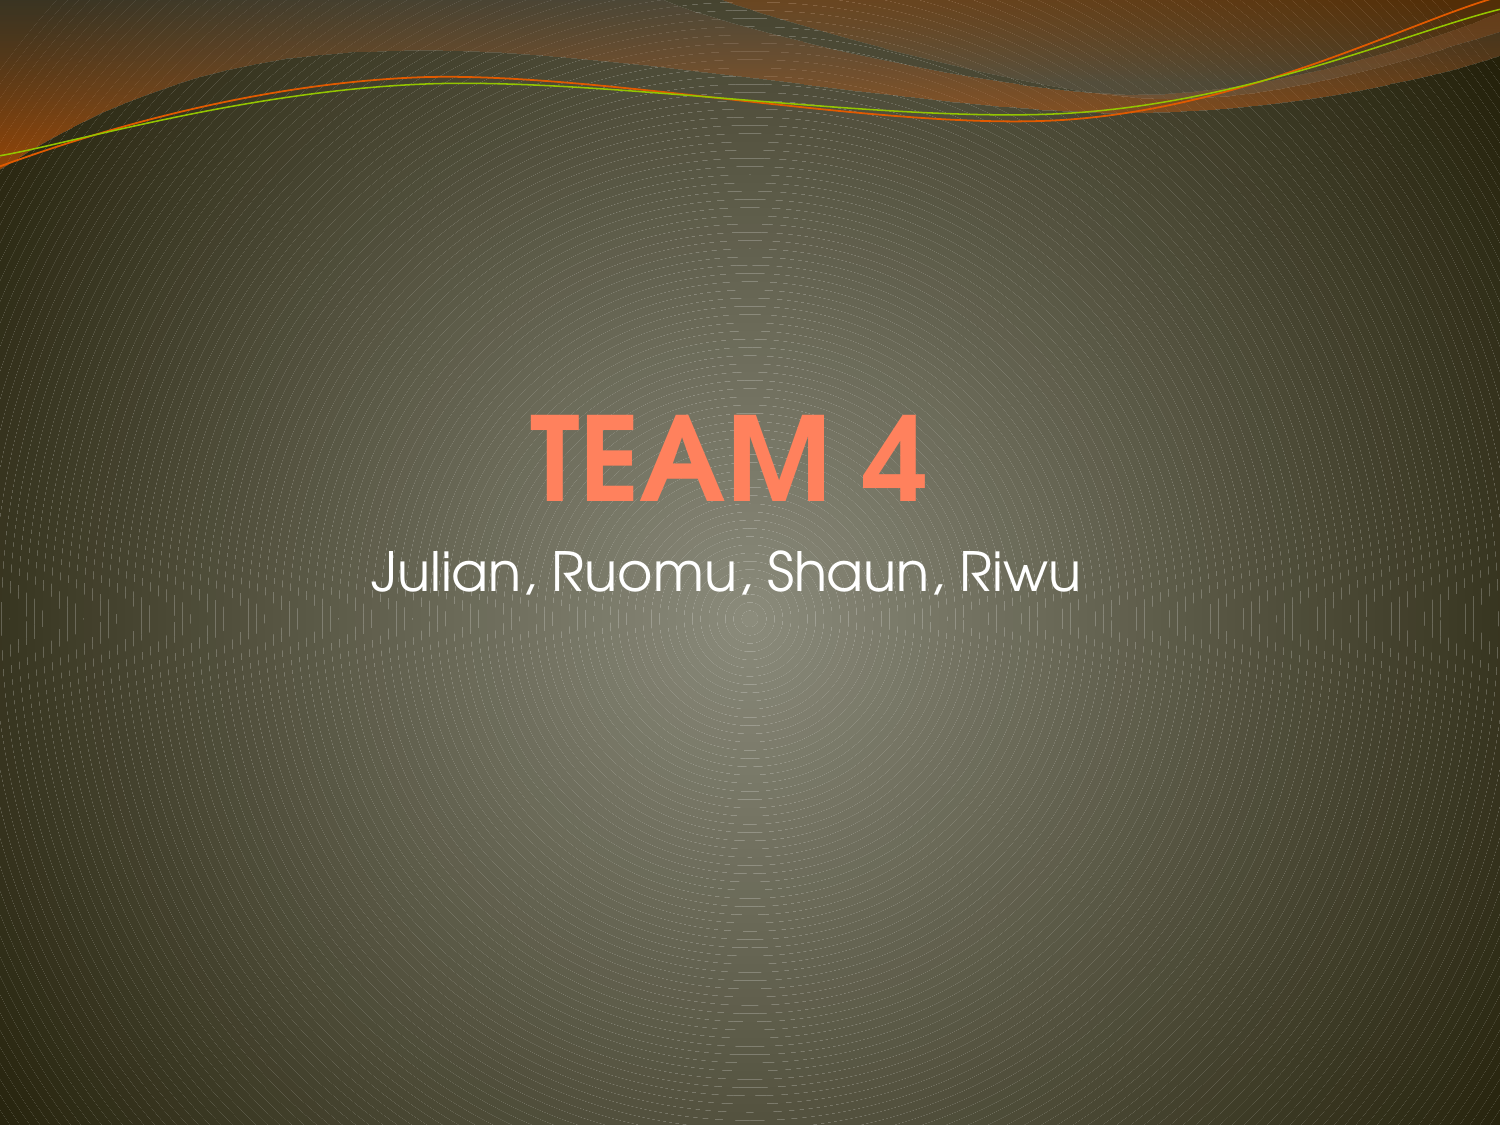

# TEAM 4
Julian, Ruomu, Shaun, Riwu